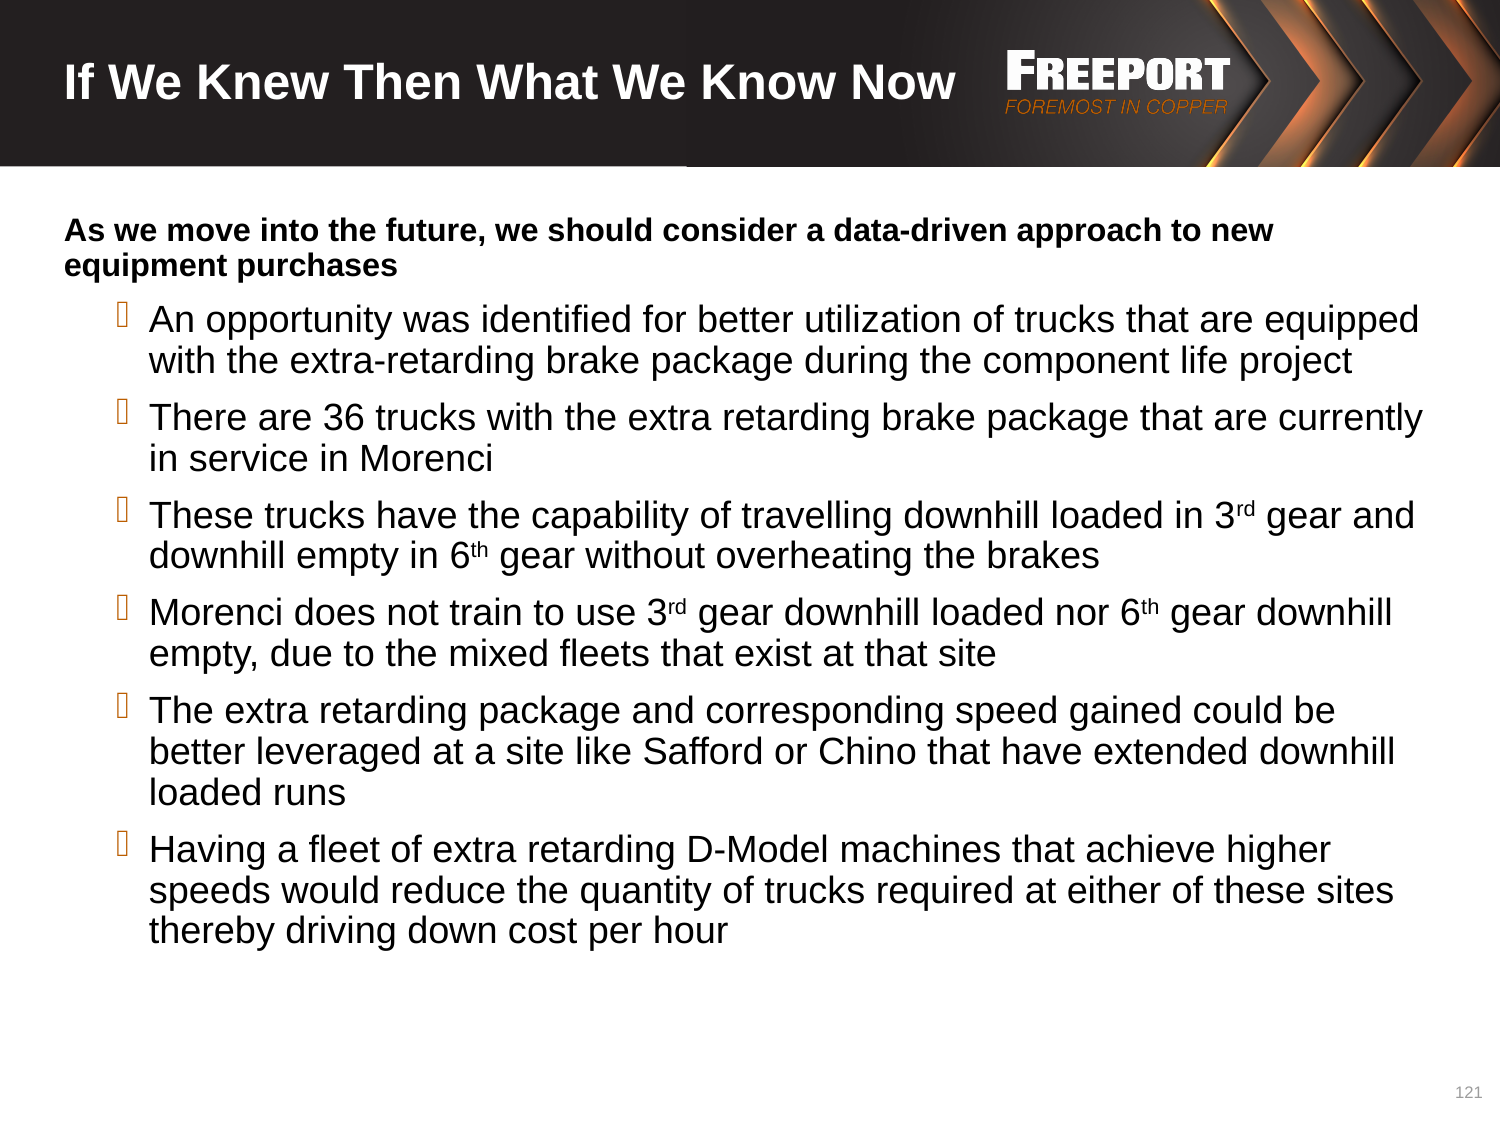

# If We Knew Then What We Know Now
As we move into the future, we should consider a data-driven approach to new equipment purchases
An opportunity was identified for better utilization of trucks that are equipped with the extra-retarding brake package during the component life project
There are 36 trucks with the extra retarding brake package that are currently in service in Morenci
These trucks have the capability of travelling downhill loaded in 3rd gear and downhill empty in 6th gear without overheating the brakes
Morenci does not train to use 3rd gear downhill loaded nor 6th gear downhill empty, due to the mixed fleets that exist at that site
The extra retarding package and corresponding speed gained could be better leveraged at a site like Safford or Chino that have extended downhill loaded runs
Having a fleet of extra retarding D-Model machines that achieve higher speeds would reduce the quantity of trucks required at either of these sites thereby driving down cost per hour
121